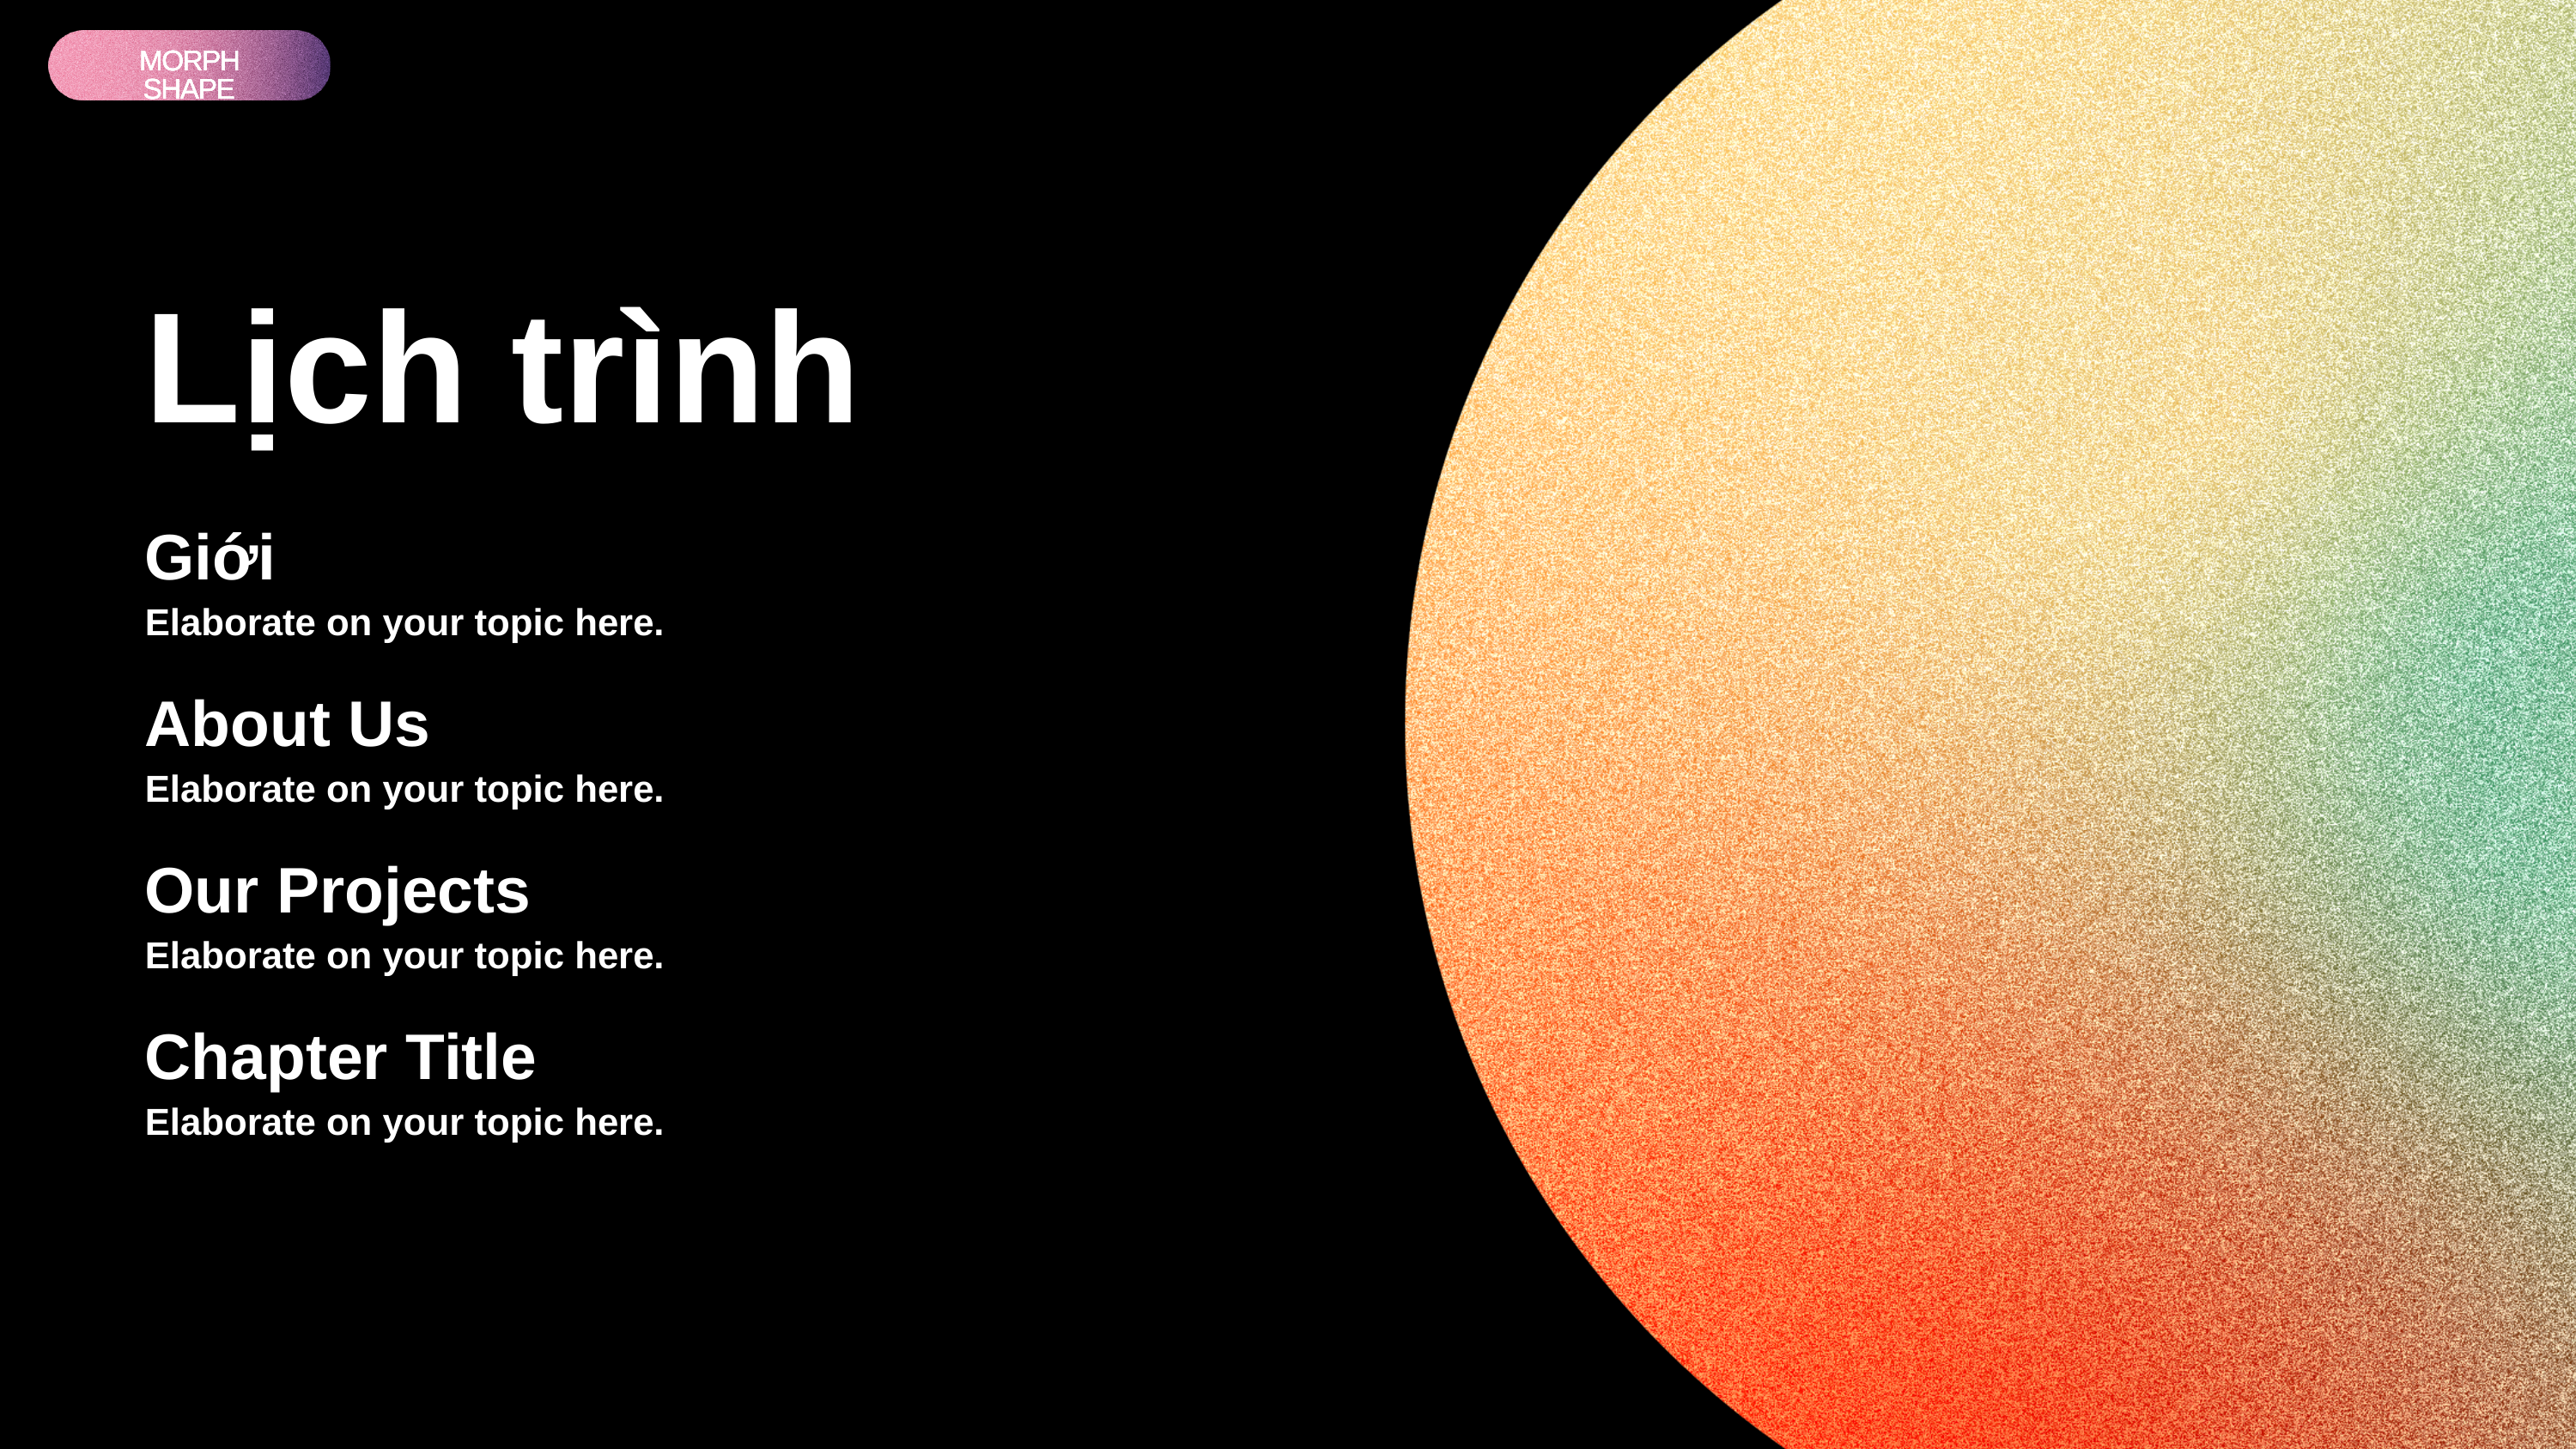

MORPH SHAPE
MORPH SHAPE
MORPH SHAPE
MORPH SHAPE
MORPH SHAPE
Lịch trình
Giới
Elaborate on your topic here.
About Us
Elaborate on your topic here.
Our Projects
Elaborate on your topic here.
Chapter Title
Elaborate on your topic here.
INTRODUCTION